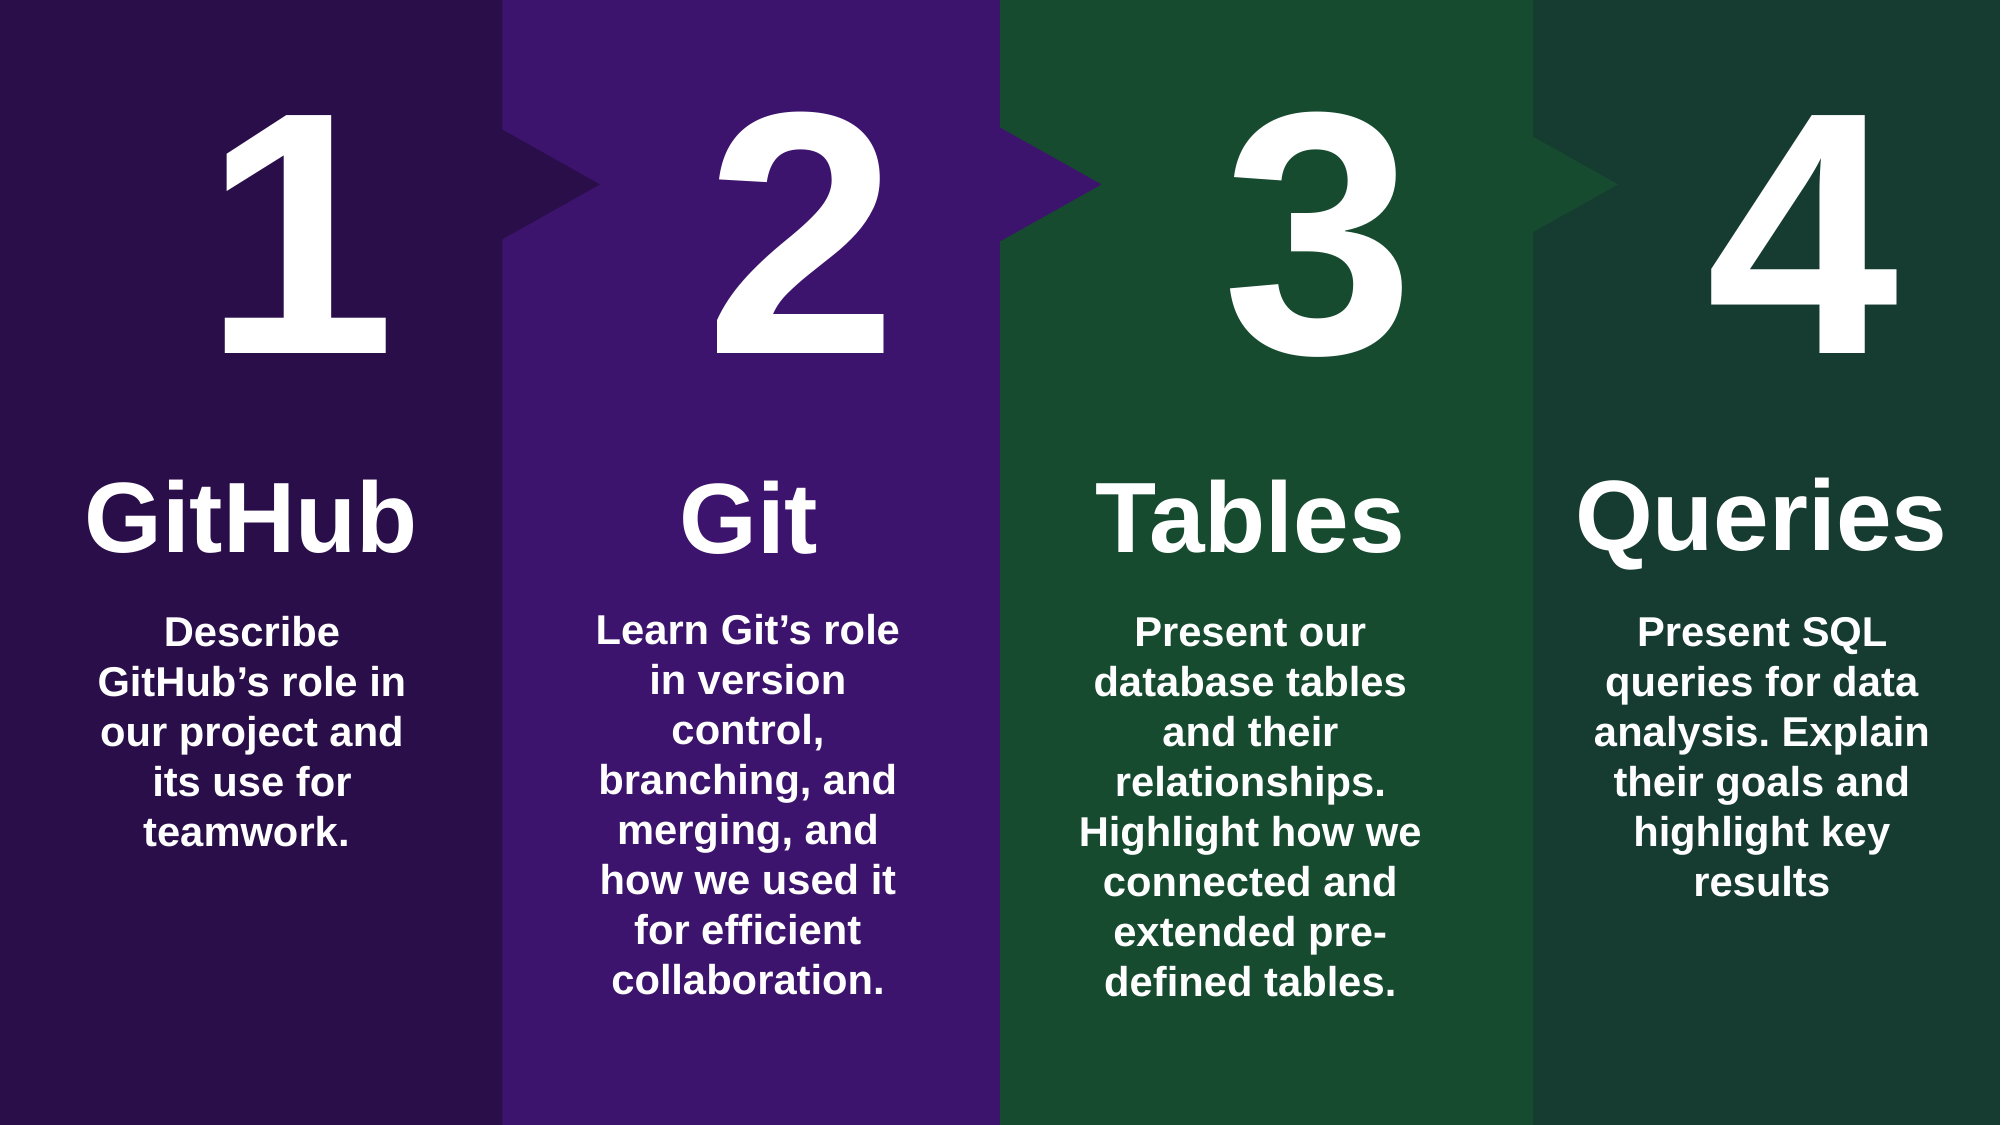

1

GitHub
Describe GitHub’s role in our project and its use for teamwork.

2

Git
Learn Git’s role in version control, branching, and merging, and how we used it for efficient collaboration.

3

Tables
Present our database tables and their relationships. Highlight how we connected and extended pre-defined tables.

4
Queries
Present SQL queries for data analysis. Explain their goals and highlight key results